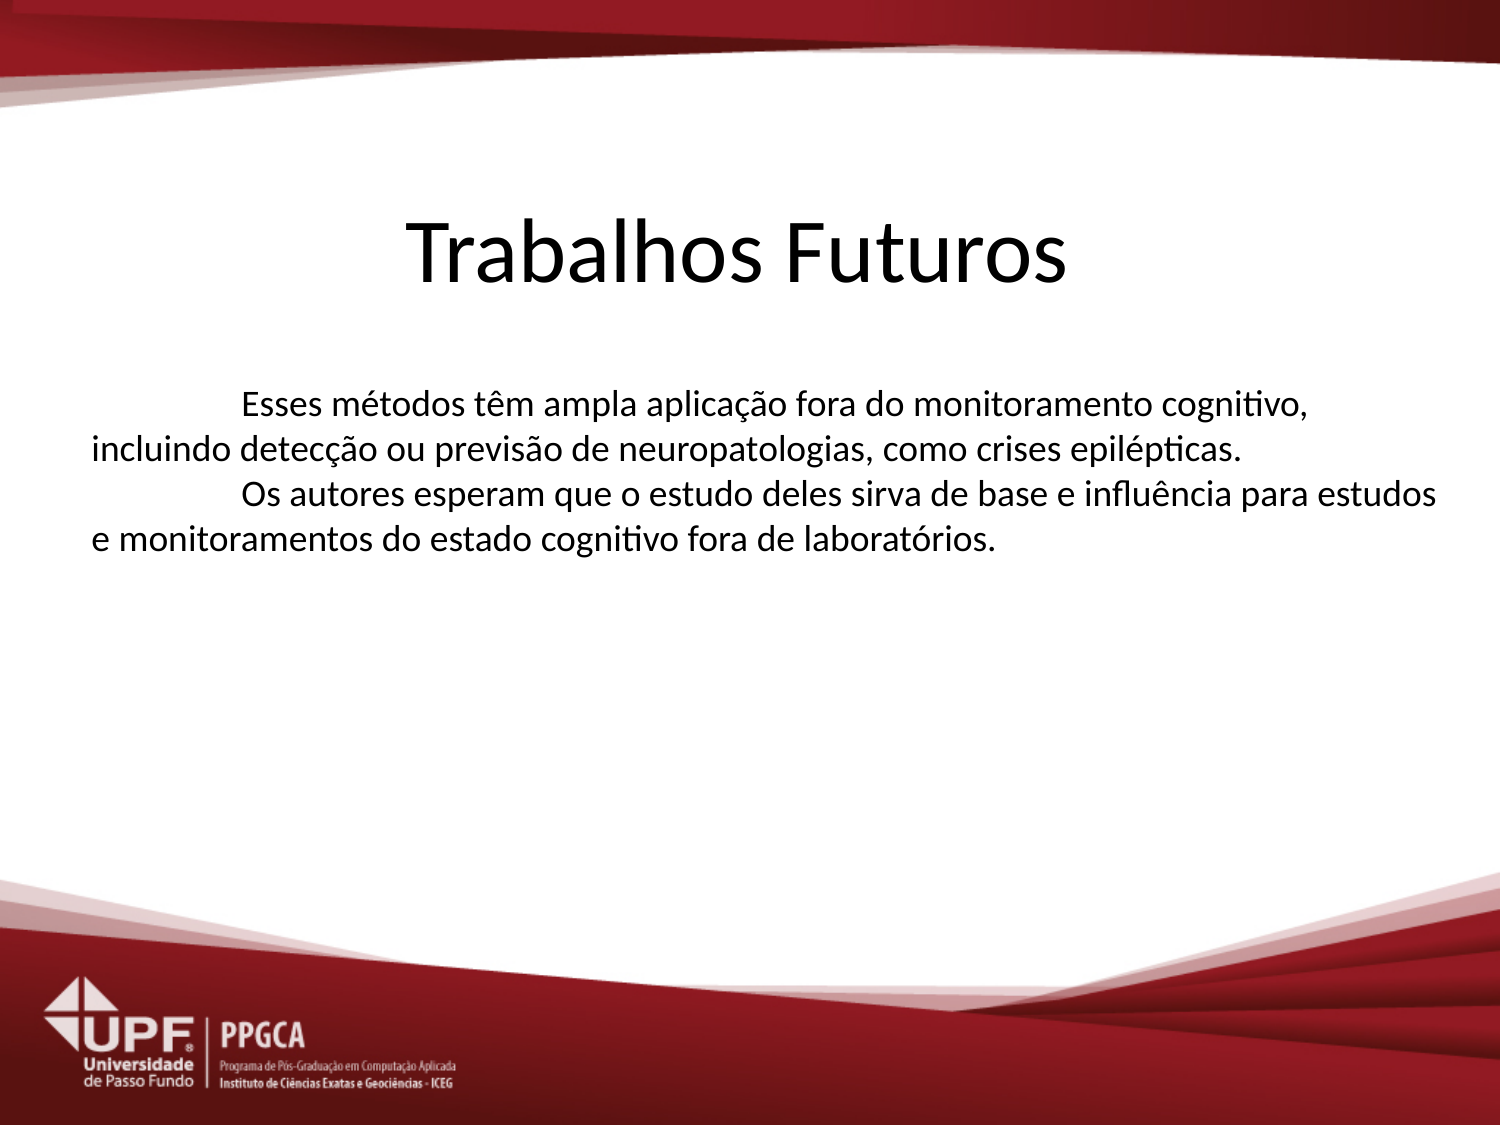

# Trabalhos Futuros

	Esses métodos têm ampla aplicação fora do monitoramento cognitivo, incluindo detecção ou previsão de neuropatologias, como crises epilépticas.
	Os autores esperam que o estudo deles sirva de base e influência para estudos e monitoramentos do estado cognitivo fora de laboratórios.